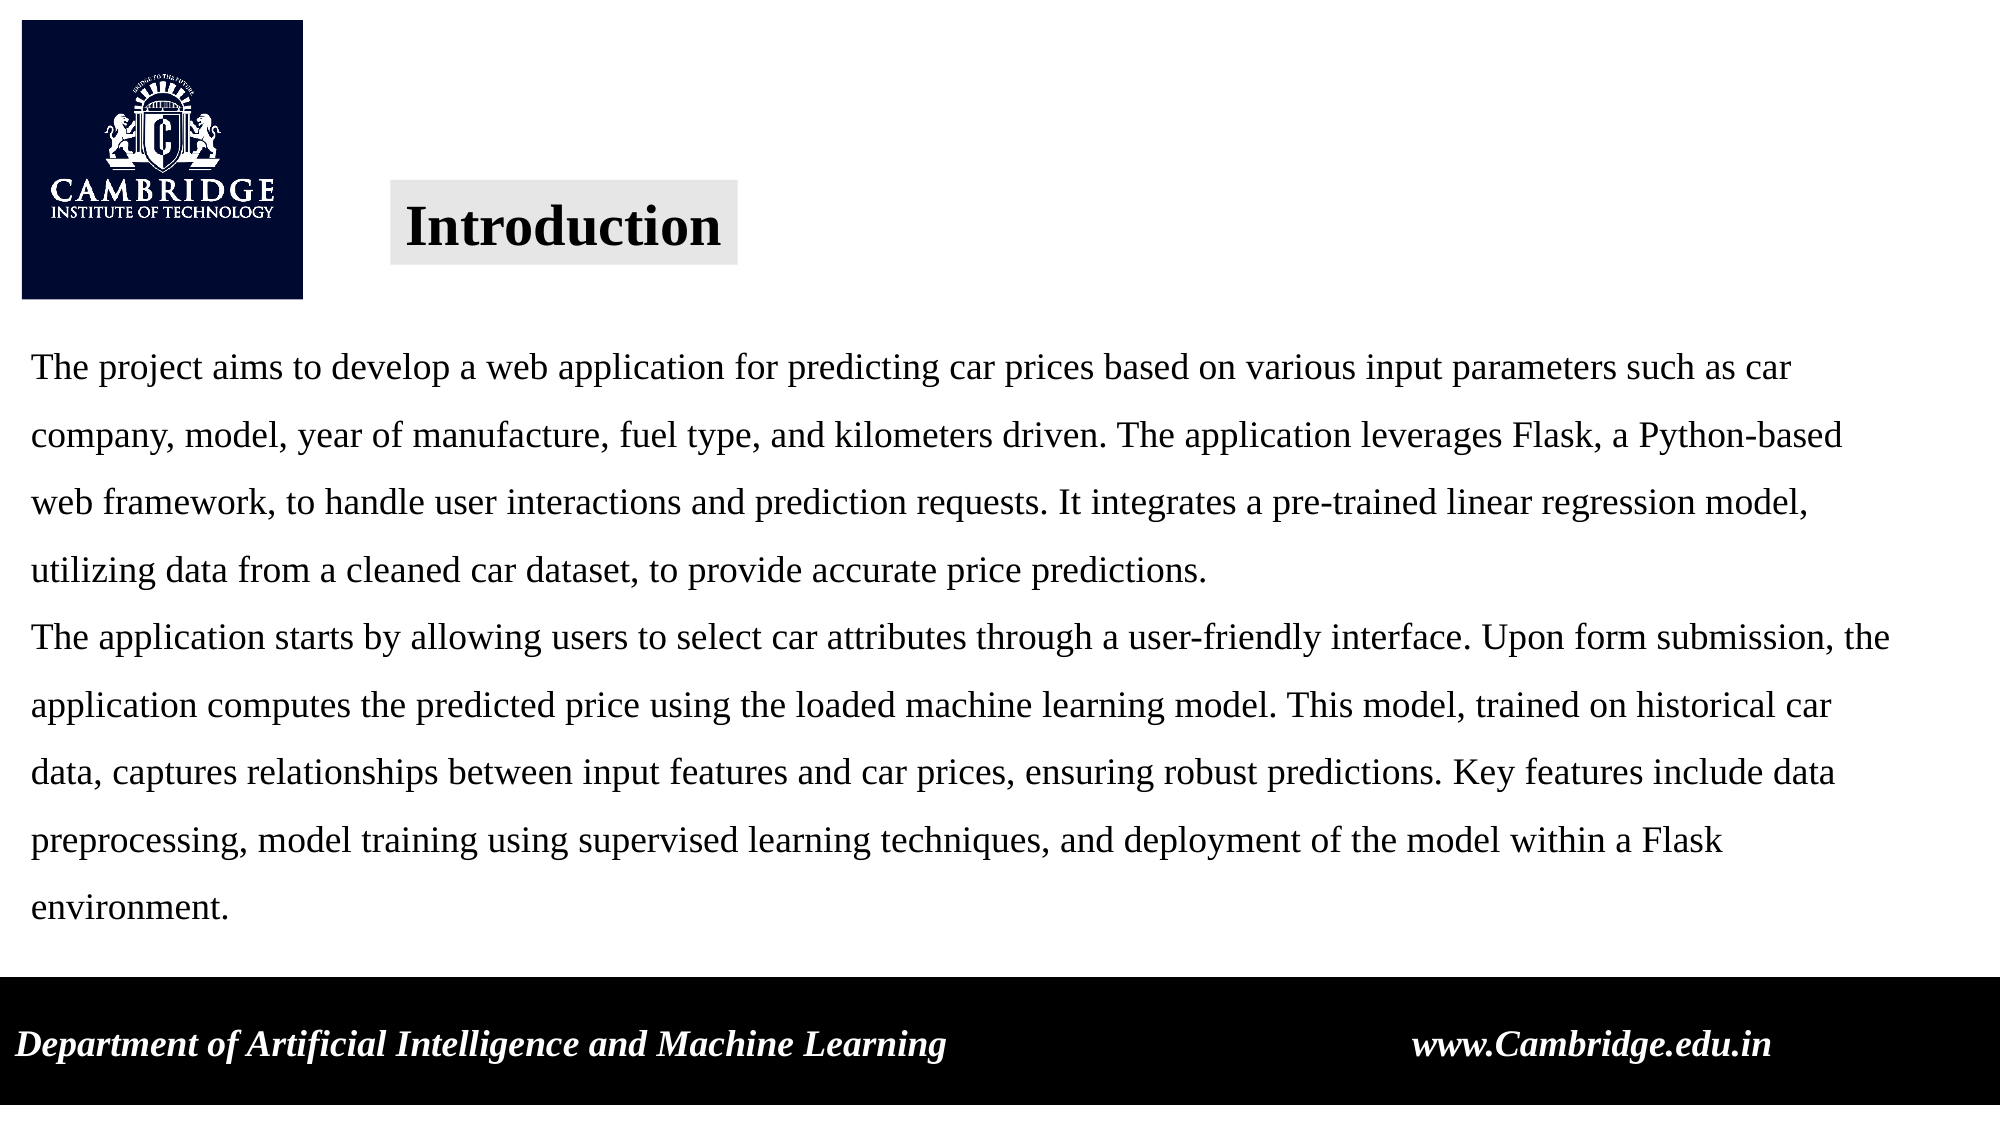

Introduction
The project aims to develop a web application for predicting car prices based on various input parameters such as car company, model, year of manufacture, fuel type, and kilometers driven. The application leverages Flask, a Python-based web framework, to handle user interactions and prediction requests. It integrates a pre-trained linear regression model, utilizing data from a cleaned car dataset, to provide accurate price predictions.
The application starts by allowing users to select car attributes through a user-friendly interface. Upon form submission, the application computes the predicted price using the loaded machine learning model. This model, trained on historical car data, captures relationships between input features and car prices, ensuring robust predictions. Key features include data preprocessing, model training using supervised learning techniques, and deployment of the model within a Flask environment.
Department of Artificial Intelligence and Machine Learning                                                 www.Cambridge.edu.in